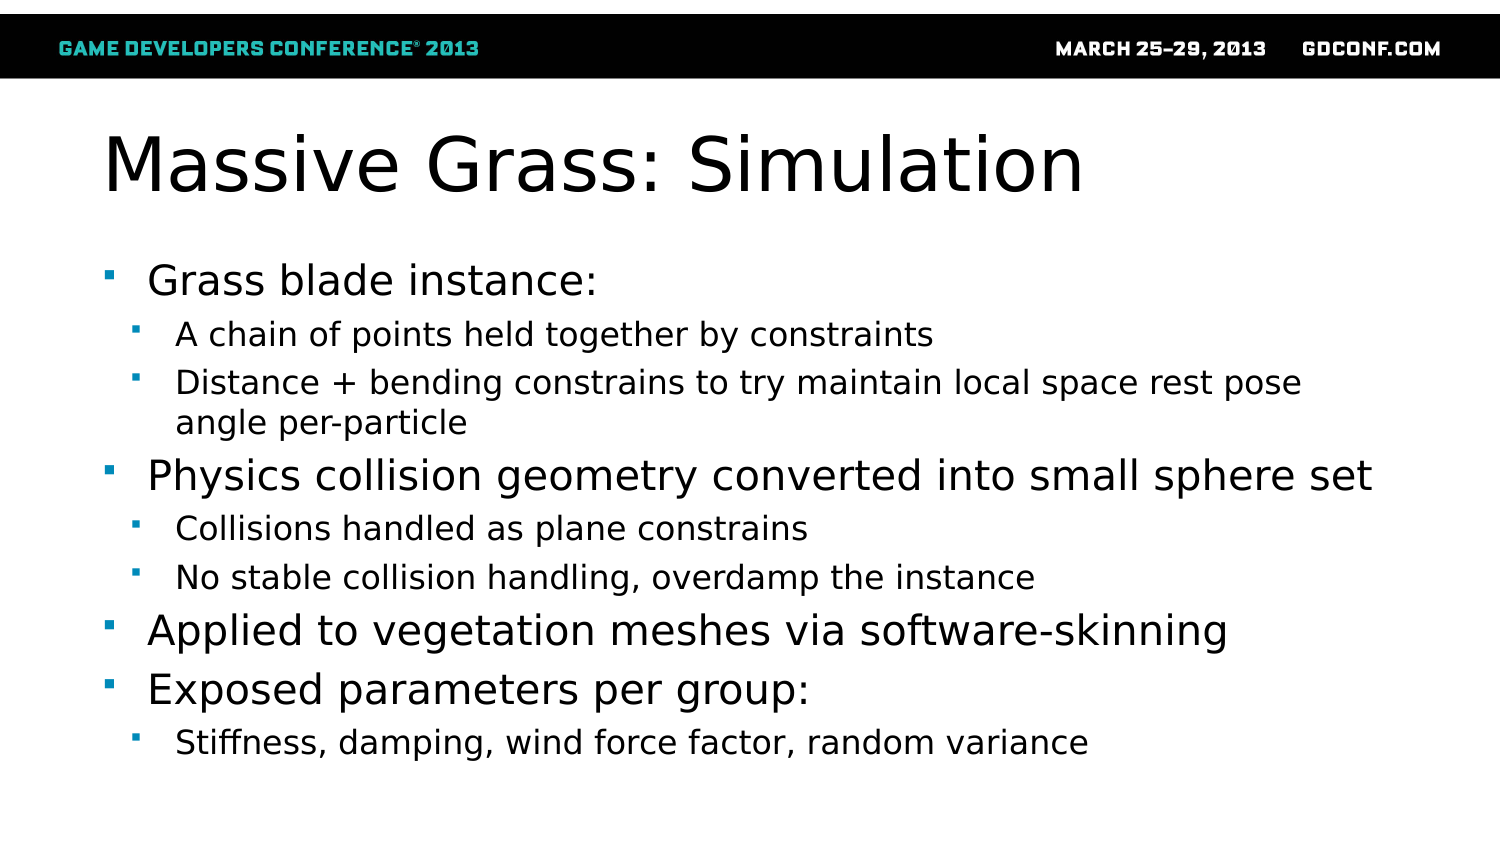

Massive Grass: Simulation
Grass blade instance:
A chain of points held together by constraints
Distance + bending constrains to try maintain local space rest pose angle per-particle
Physics collision geometry converted into small sphere set
Collisions handled as plane constrains
No stable collision handling, overdamp the instance
Applied to vegetation meshes via software-skinning
Exposed parameters per group:
Stiffness, damping, wind force factor, random variance